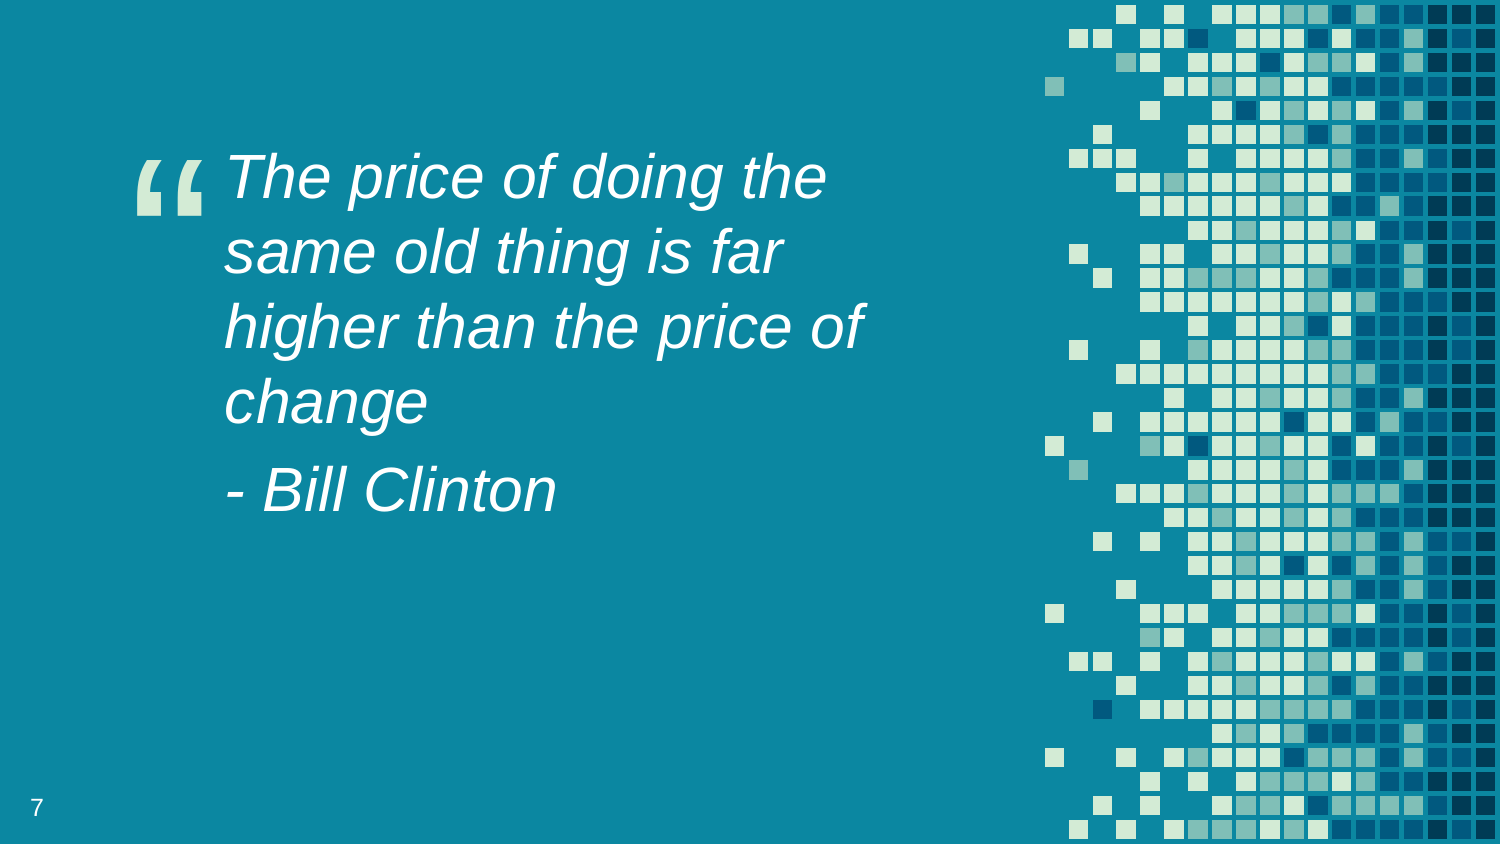

The price of doing the same old thing is far higher than the price of change
- Bill Clinton
7